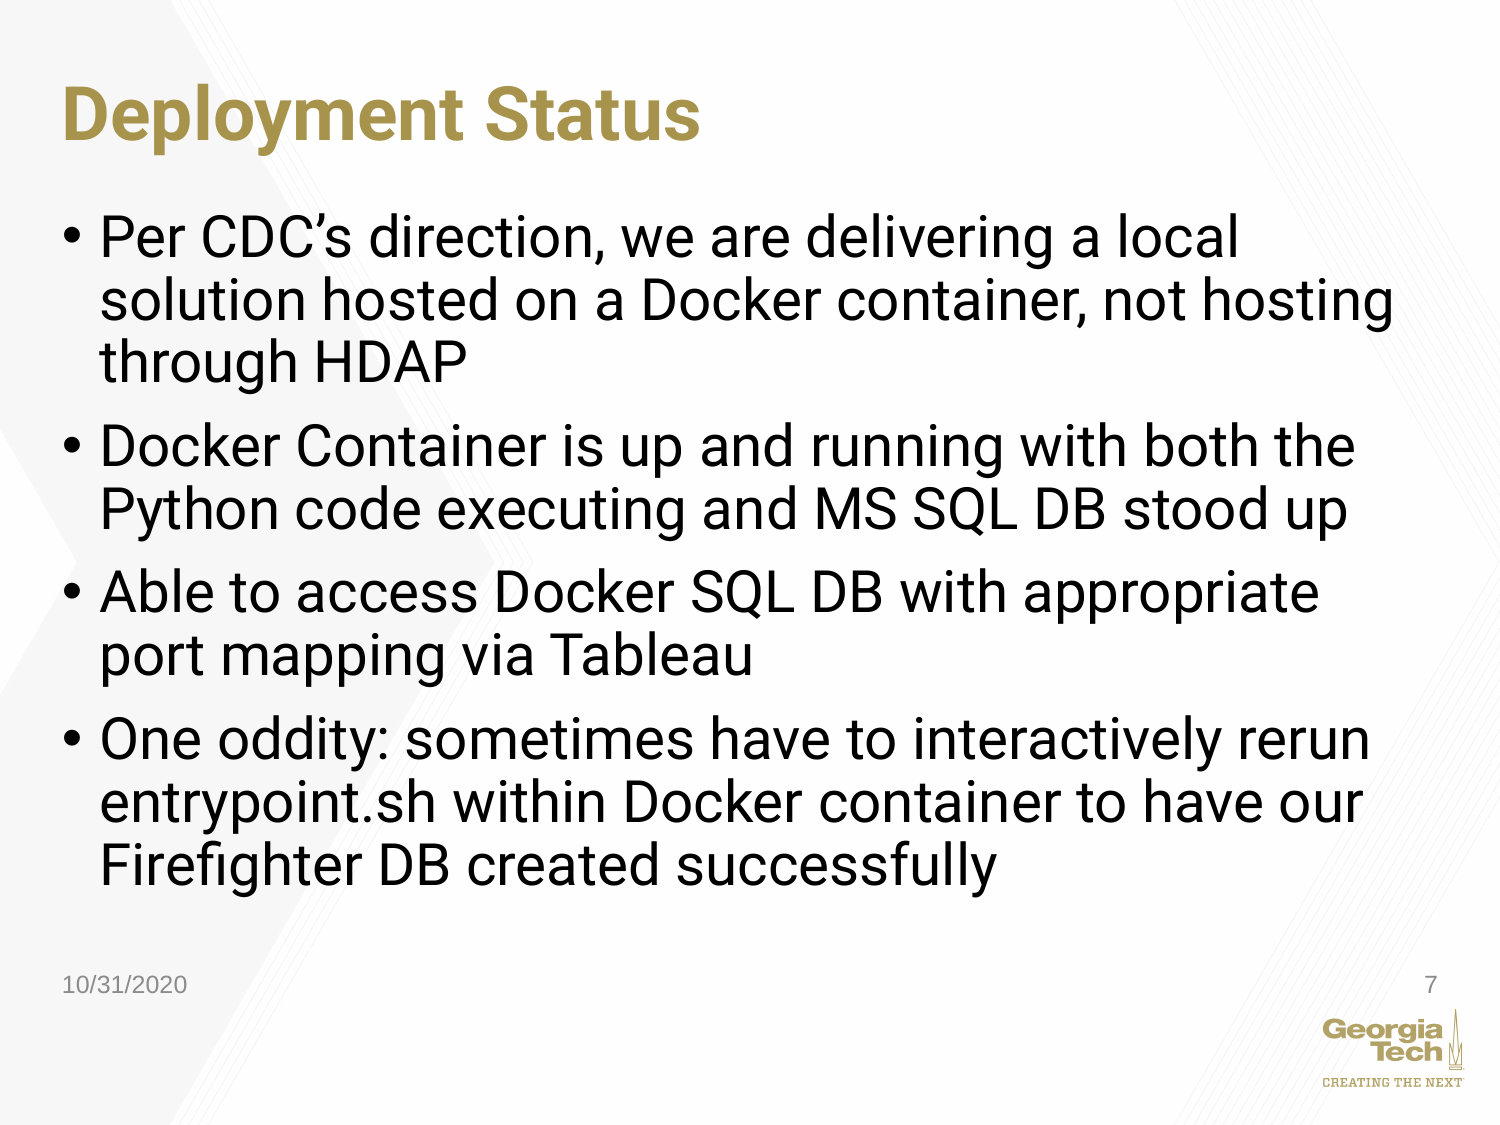

# Deployment Status
Per CDC’s direction, we are delivering a local solution hosted on a Docker container, not hosting through HDAP
Docker Container is up and running with both the Python code executing and MS SQL DB stood up
Able to access Docker SQL DB with appropriate port mapping via Tableau
One oddity: sometimes have to interactively rerun entrypoint.sh within Docker container to have our Firefighter DB created successfully
10/31/2020
7